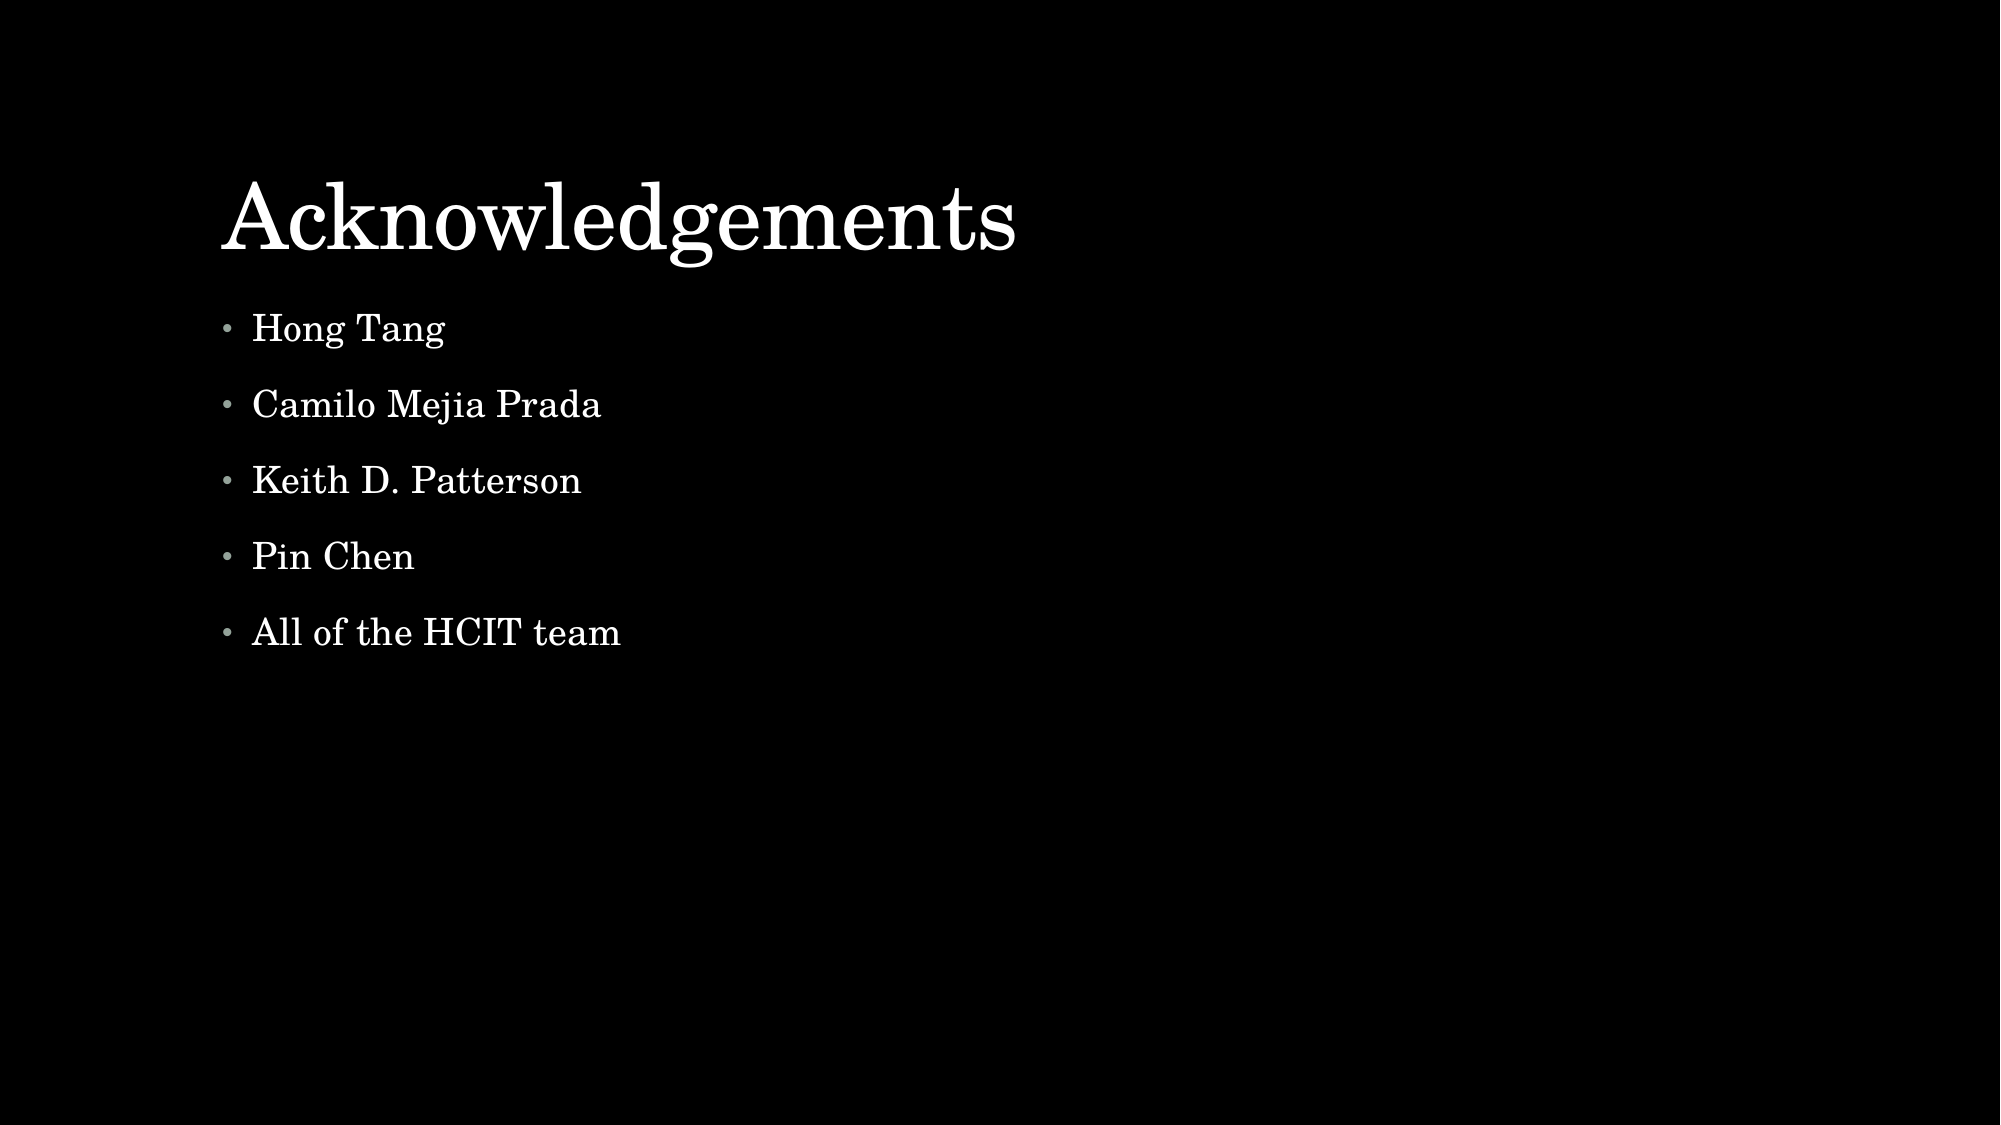

# Acknowledgements
Hong Tang
Camilo Mejia Prada
Keith D. Patterson
Pin Chen
All of the HCIT team